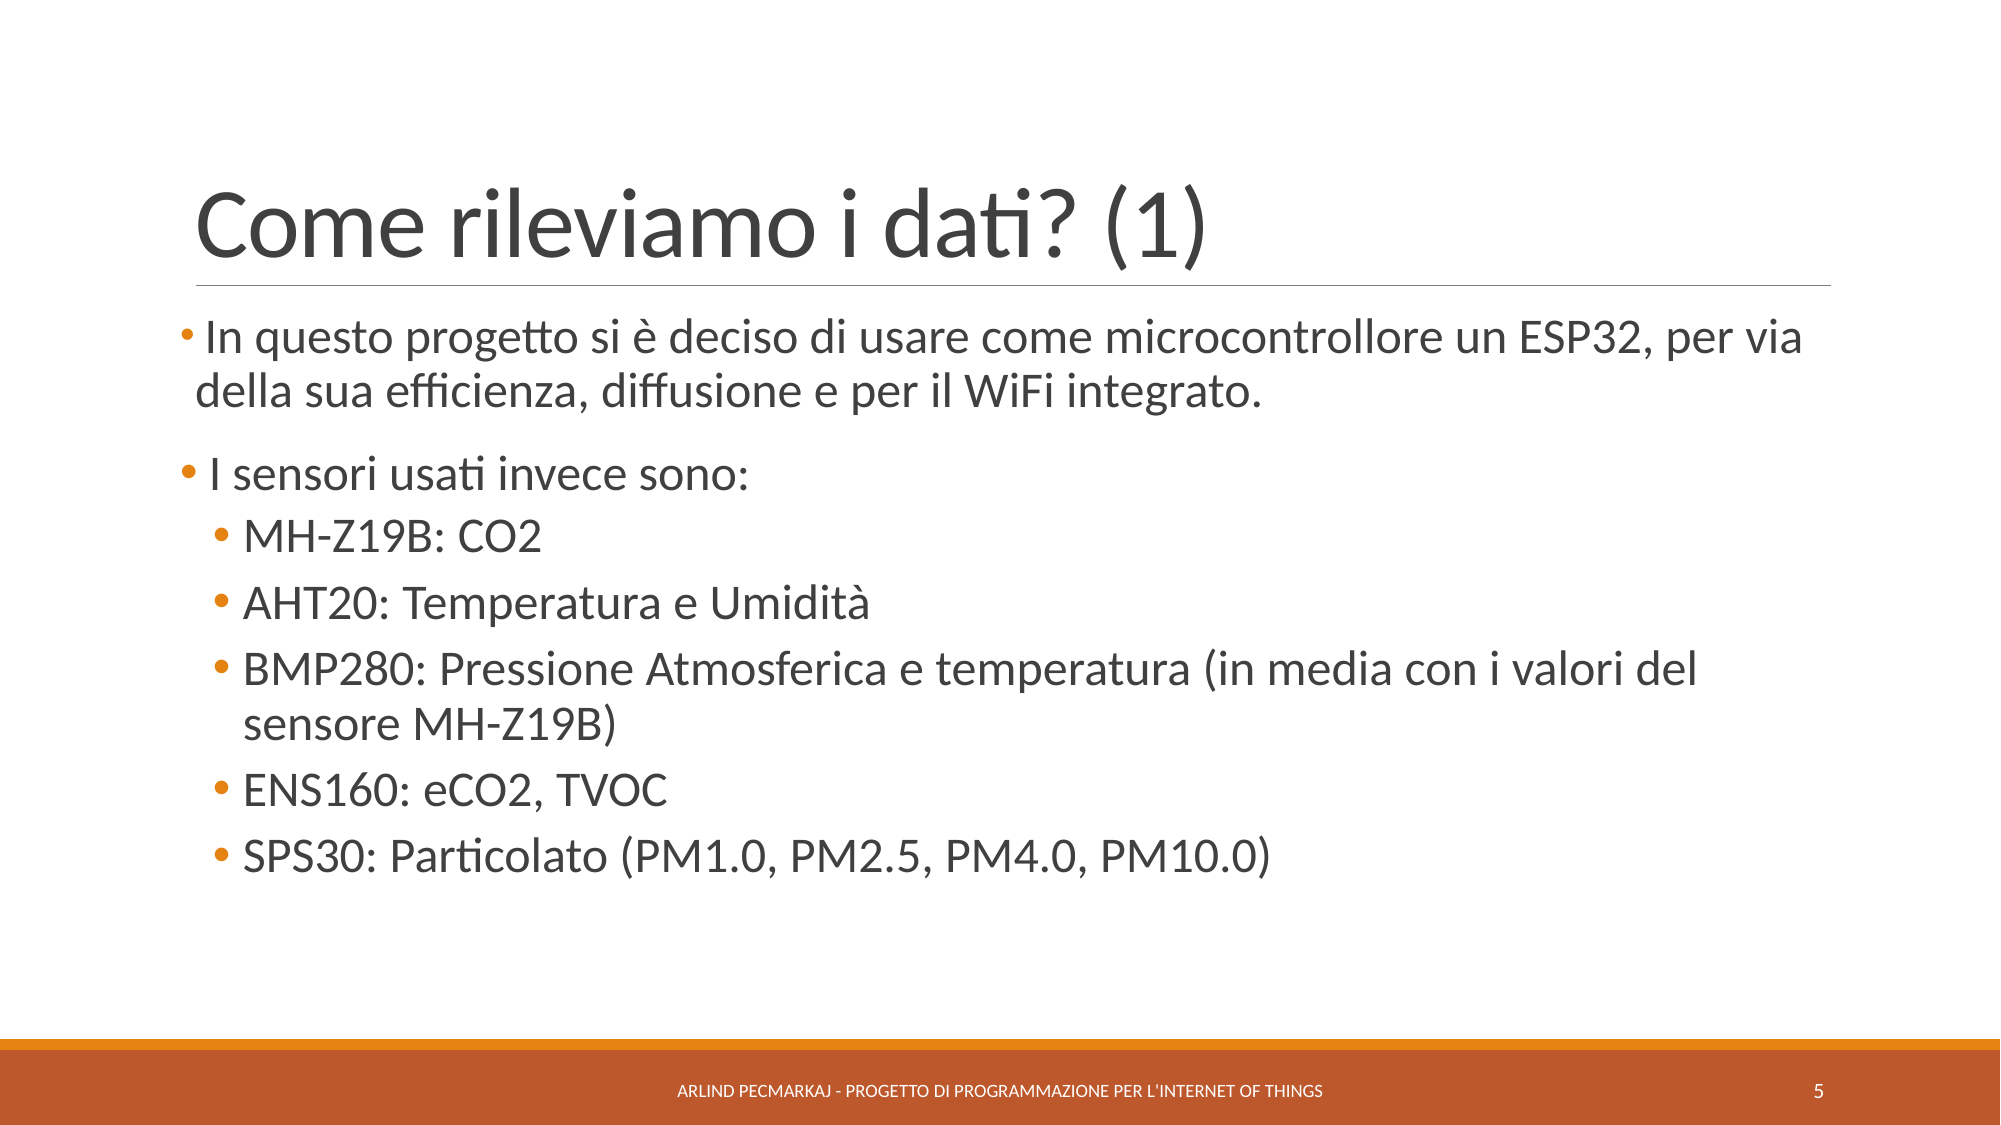

# Come rileviamo i dati? (1)
 In questo progetto si è deciso di usare come microcontrollore un ESP32, per via della sua efficienza, diffusione e per il WiFi integrato.
 I sensori usati invece sono:
MH-Z19B: CO2
AHT20: Temperatura e Umidità
BMP280: Pressione Atmosferica e temperatura (in media con i valori del sensore MH-Z19B)
ENS160: eCO2, TVOC
SPS30: Particolato (PM1.0, PM2.5, PM4.0, PM10.0)
Arlind Pecmarkaj - Progetto di Programmazione per l'Internet of Things
5